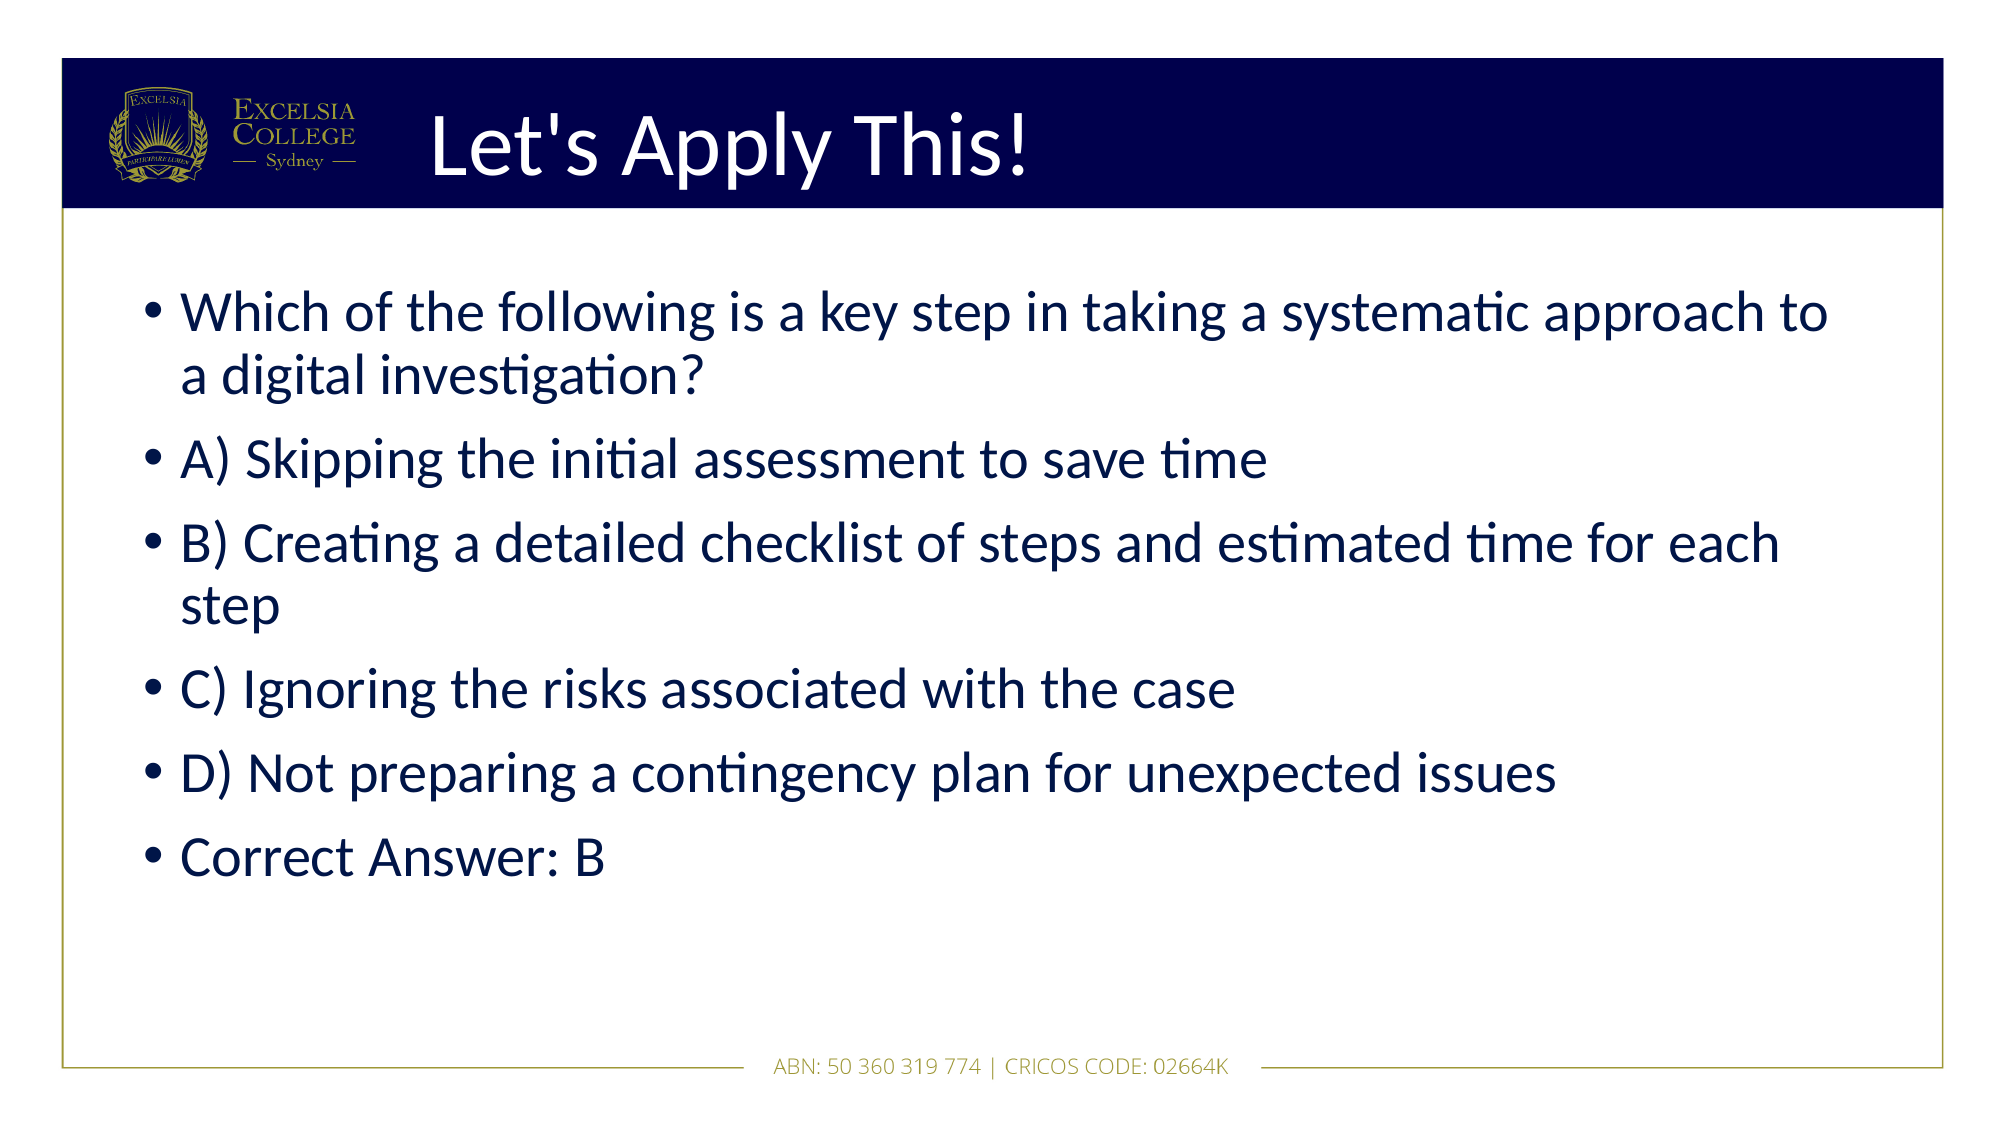

# Let's Apply This!
Which of the following is a key step in taking a systematic approach to a digital investigation?
A) Skipping the initial assessment to save time
B) Creating a detailed checklist of steps and estimated time for each step
C) Ignoring the risks associated with the case
D) Not preparing a contingency plan for unexpected issues
Correct Answer: B